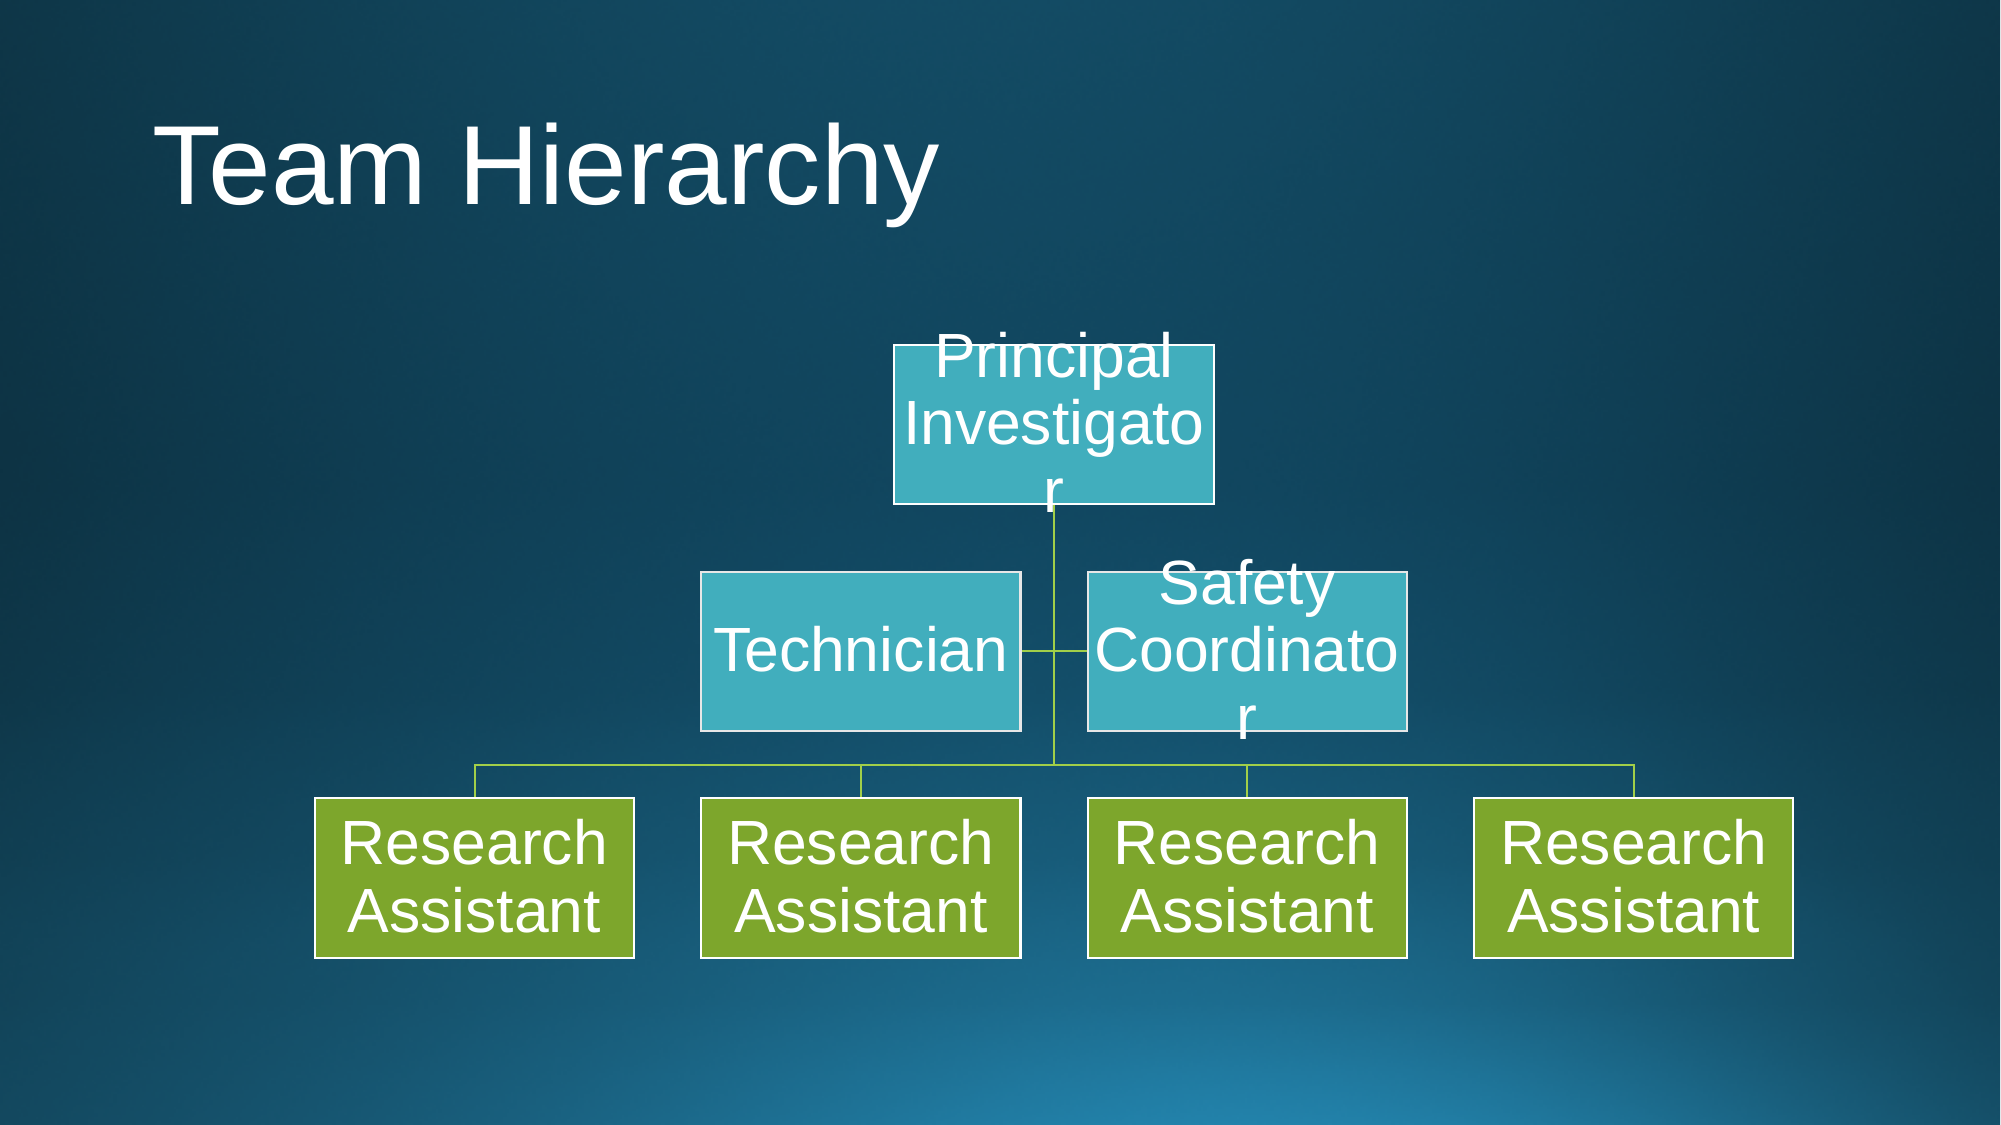

# Team Hierarchy
Principal Investigator
Research Assistant
Research Assistant
Research Assistant
Research Assistant
Technician
Safety Coordinator